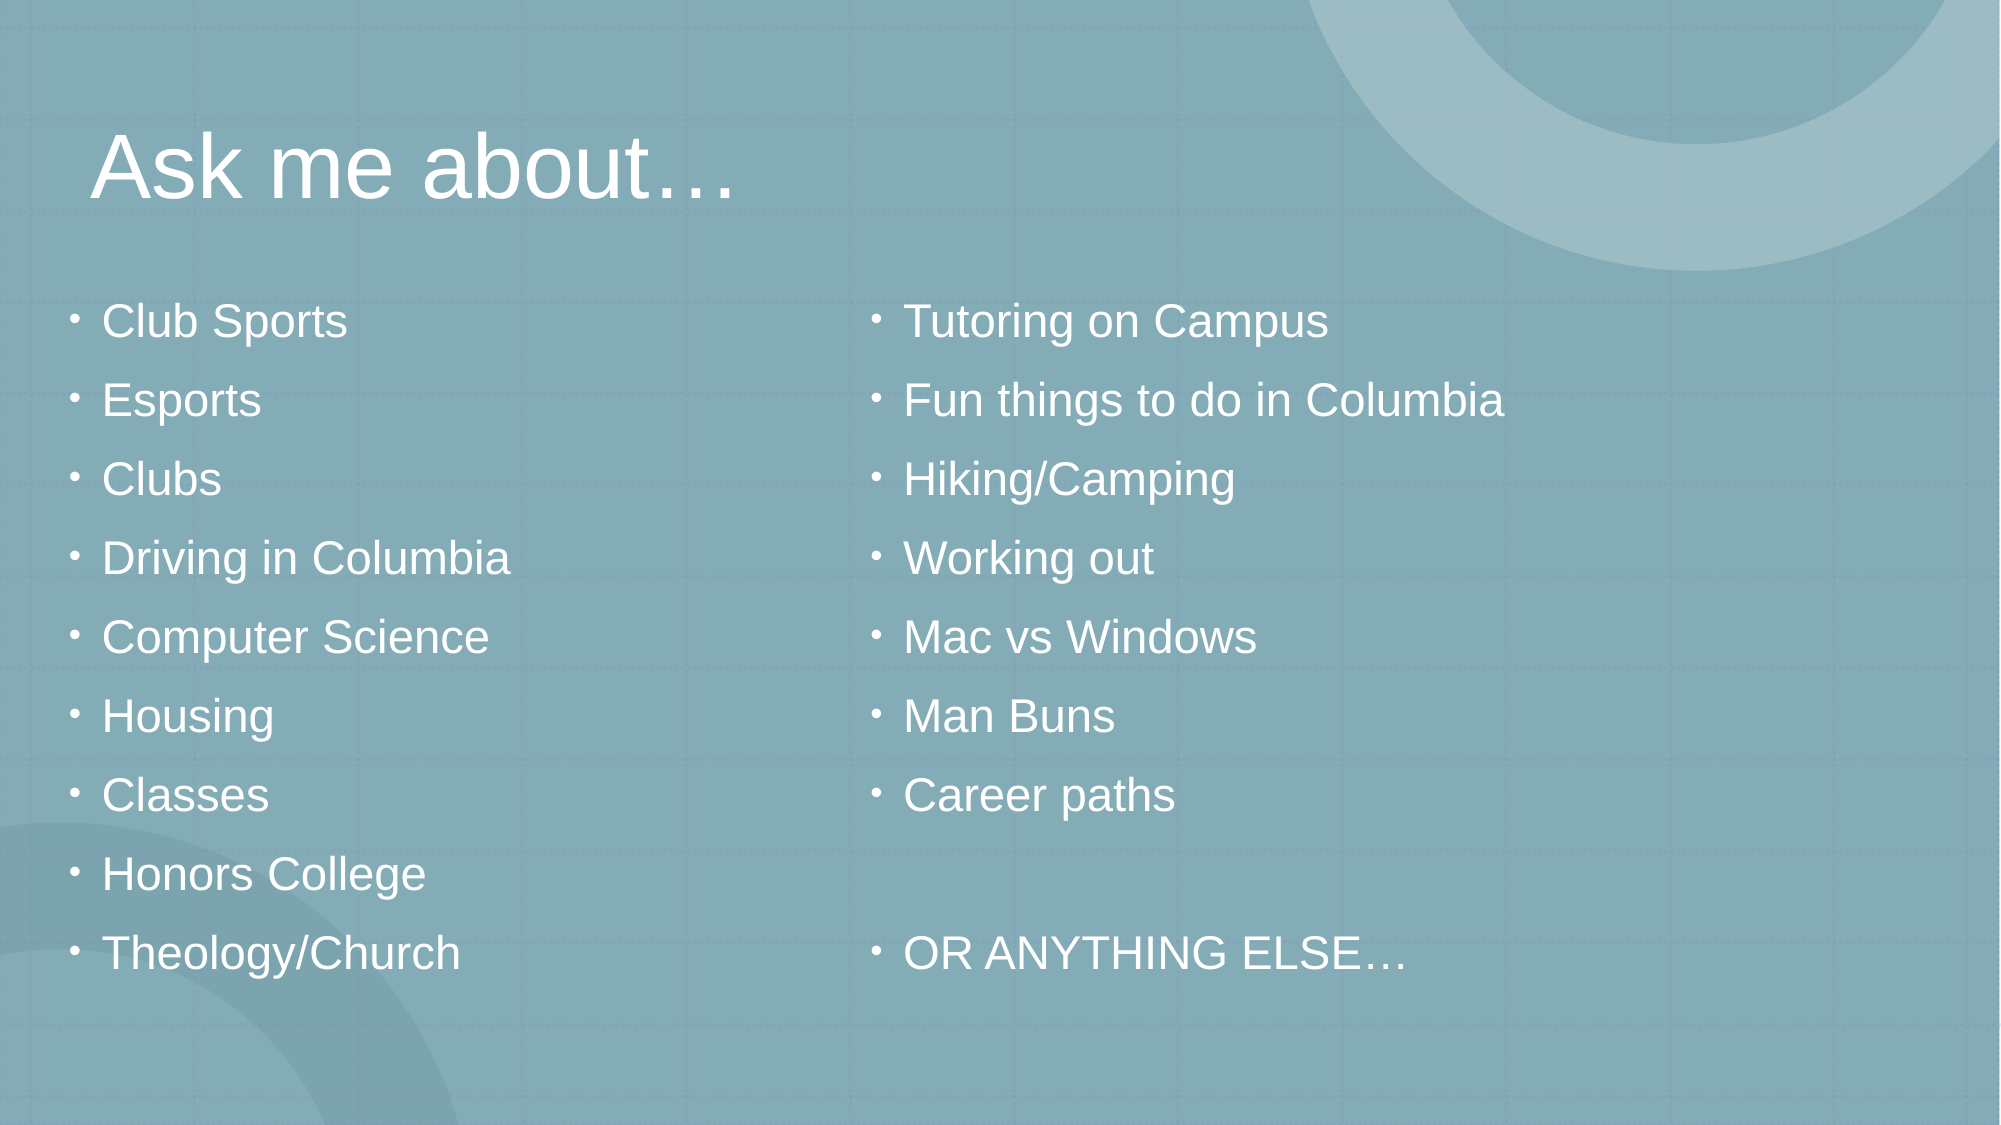

# Ask me about…
Club Sports
Esports
Clubs
Driving in Columbia
Computer Science
Housing
Classes
Honors College
Theology/Church
Tutoring on Campus
Fun things to do in Columbia
Hiking/Camping
Working out
Mac vs Windows
Man Buns
Career paths

OR ANYTHING ELSE…